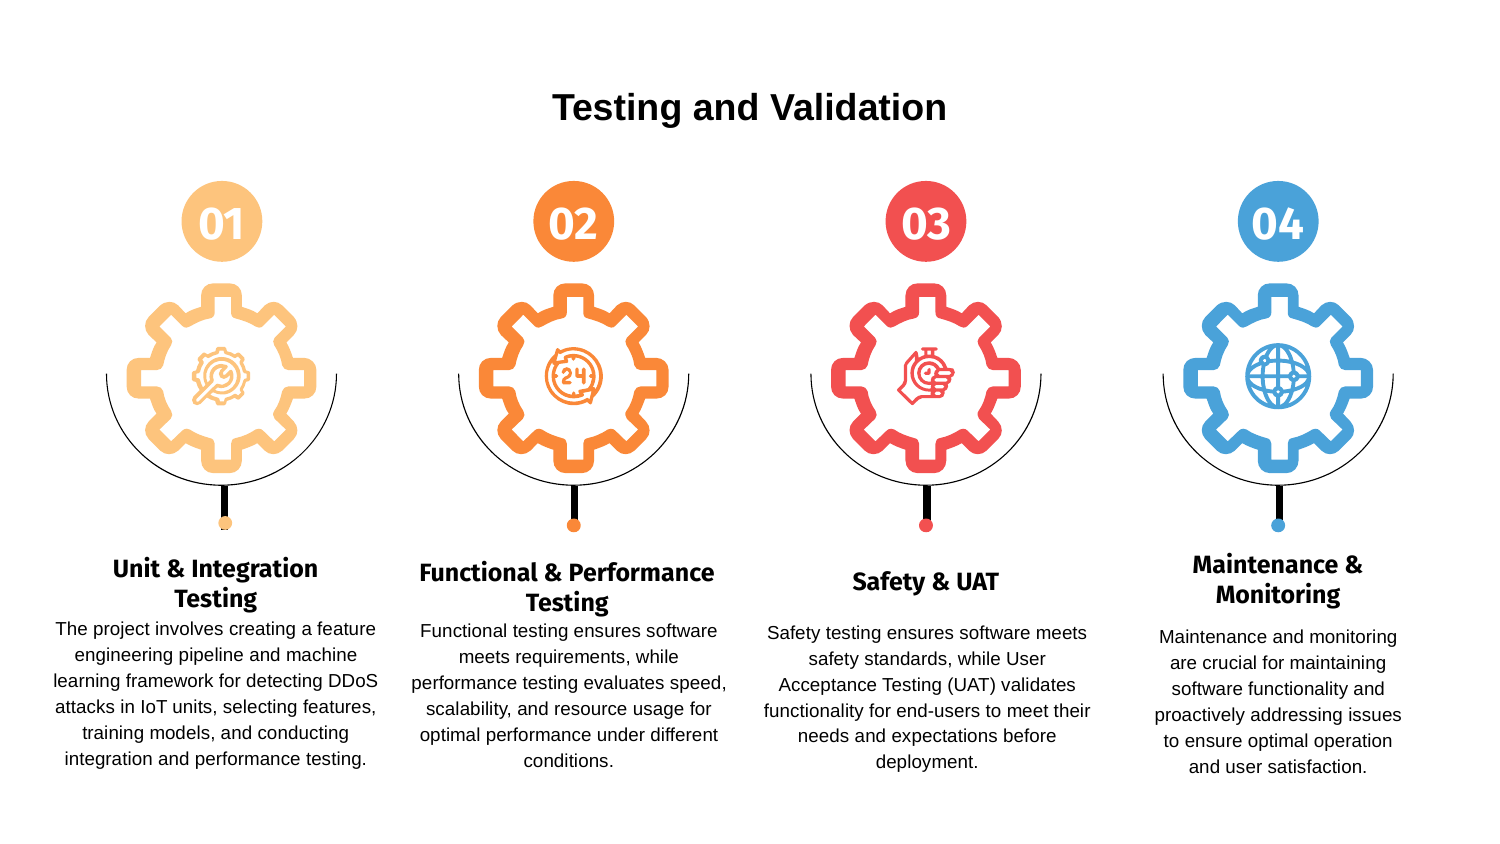

# Testing and Validation

01
02
03
04

Maintenance & Monitoring
Safety & UAT
Unit & Integration Testing
Functional & Performance Testing
The project involves creating a feature engineering pipeline and machine learning framework for detecting DDoS attacks in IoT units, selecting features, training models, and conducting integration and performance testing.
Functional testing ensures software meets requirements, while performance testing evaluates speed, scalability, and resource usage for optimal performance under different conditions.
Safety testing ensures software meets safety standards, while User Acceptance Testing (UAT) validates functionality for end-users to meet their needs and expectations before deployment.
Maintenance and monitoring are crucial for maintaining software functionality and proactively addressing issues to ensure optimal operation and user satisfaction.